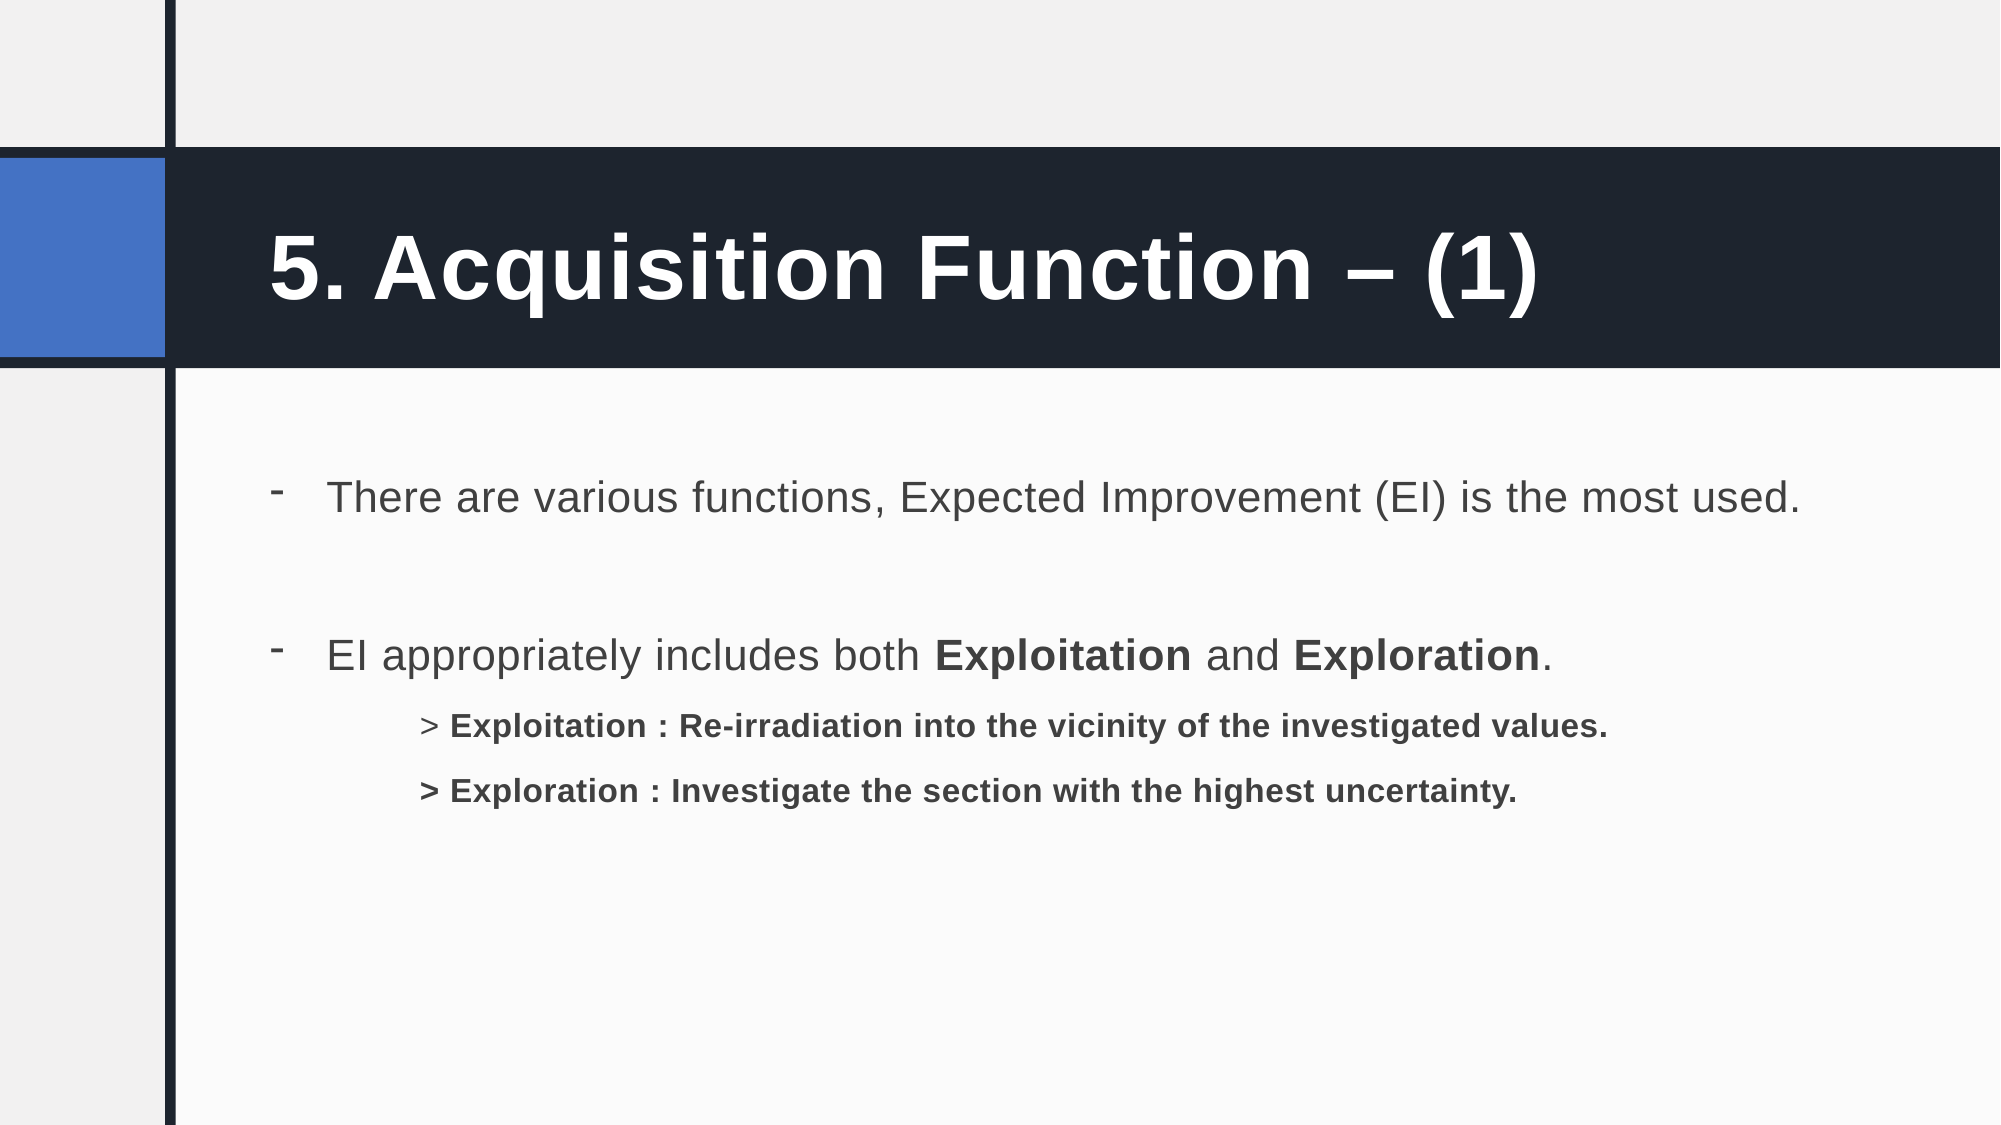

# 5. Acquisition Function – (1)

There are various functions, Expected Improvement (EI) is the most used.

EI appropriately includes both Exploitation and Exploration.
	> Exploitation : Re-irradiation into the vicinity of the investigated values.
	> Exploration : Investigate the section with the highest uncertainty.